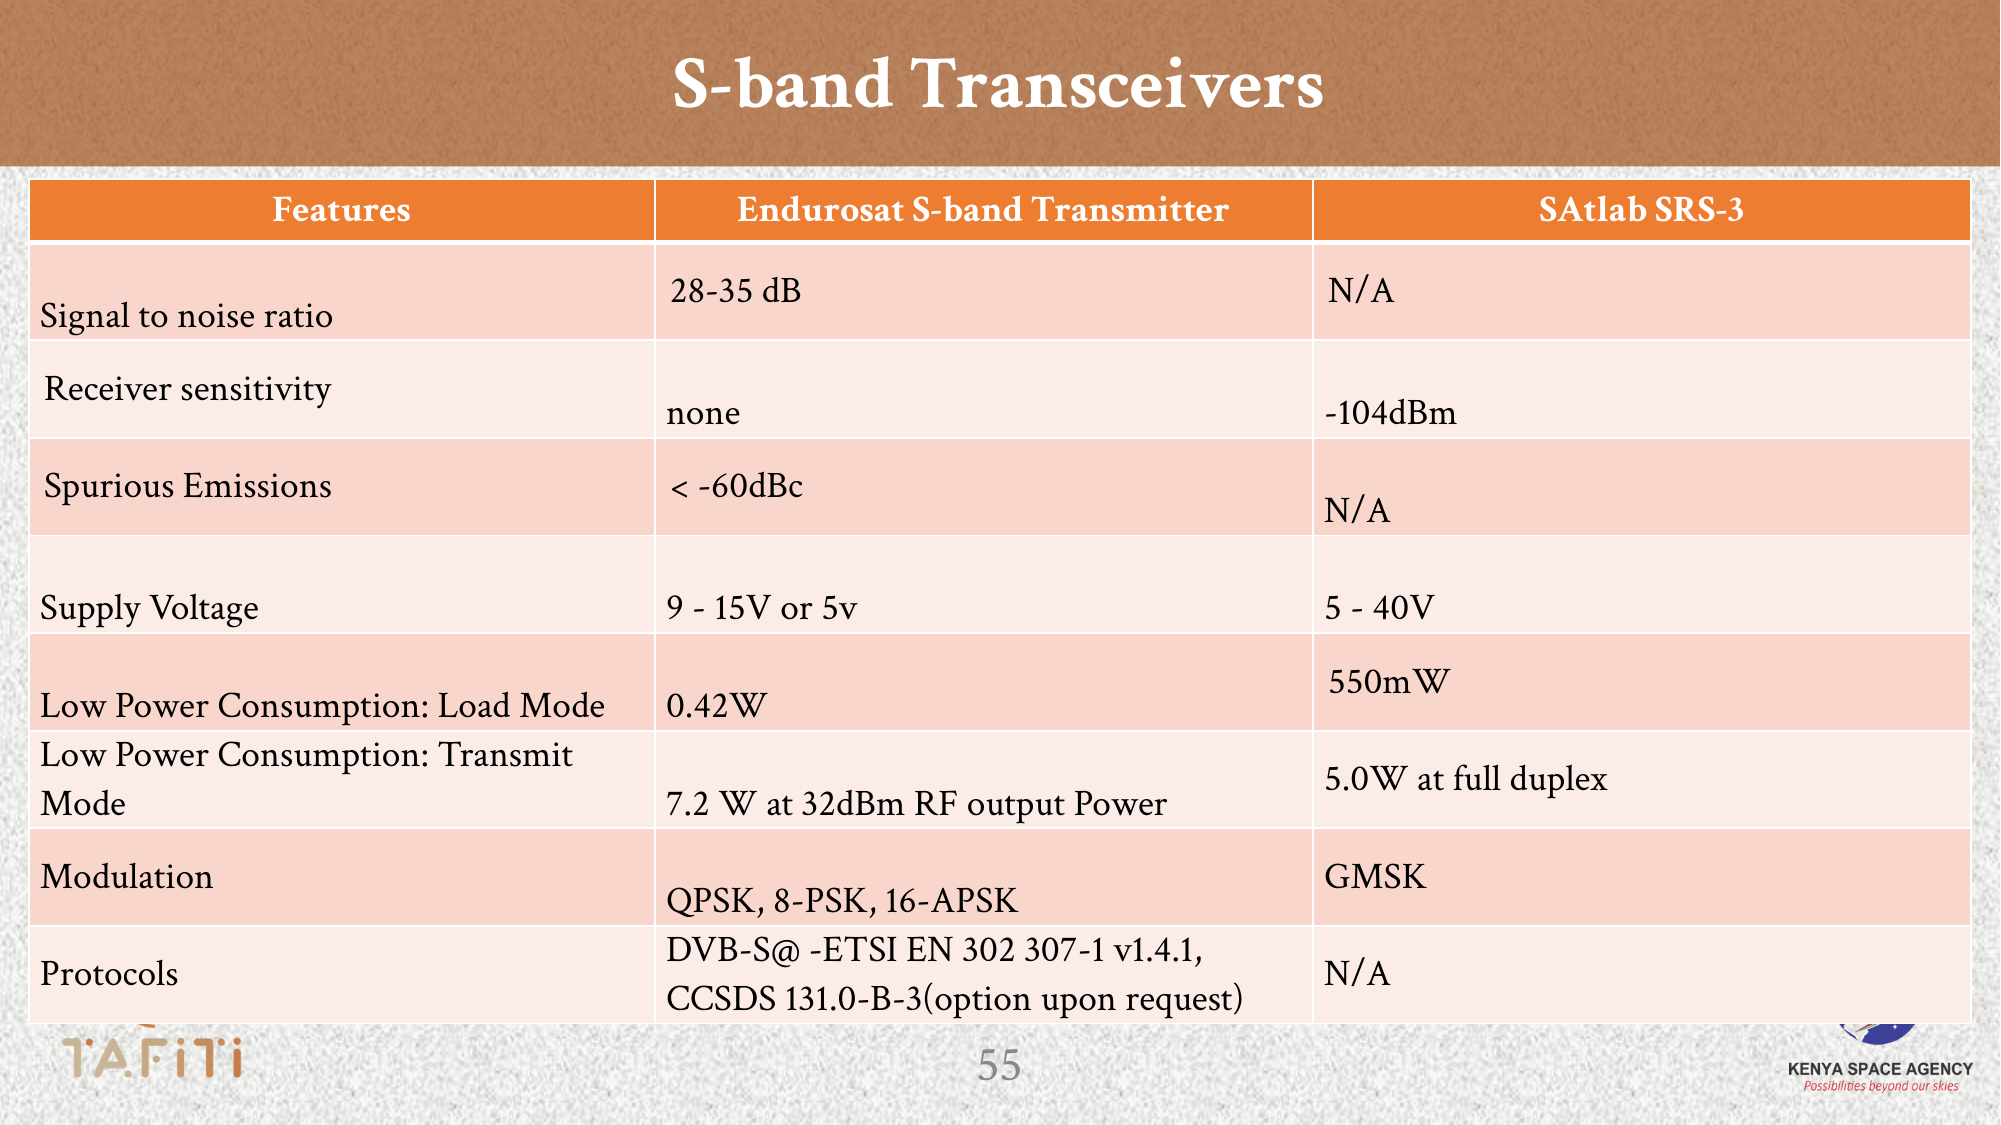

# S-band Transceivers
| Features | Endurosat S-band Transmitter | SAtlab SRS-3 |
| --- | --- | --- |
| Signal to noise ratio | 28-35 dB | N/A |
| Receiver sensitivity | none | -104dBm |
| Spurious Emissions | < -60dBc | N/A |
| Supply Voltage | 9 - 15V or 5v | 5 - 40V |
| Low Power Consumption: Load Mode | 0.42W | 550mW |
| Low Power Consumption: Transmit Mode | 7.2 W at 32dBm RF output Power | 5.0W at full duplex |
| Modulation | QPSK, 8-PSK, 16-APSK | GMSK |
| Protocols | DVB-S@ -ETSI EN 302 307-1 v1.4.1, CCSDS 131.0-B-3(option upon request) | N/A |
55